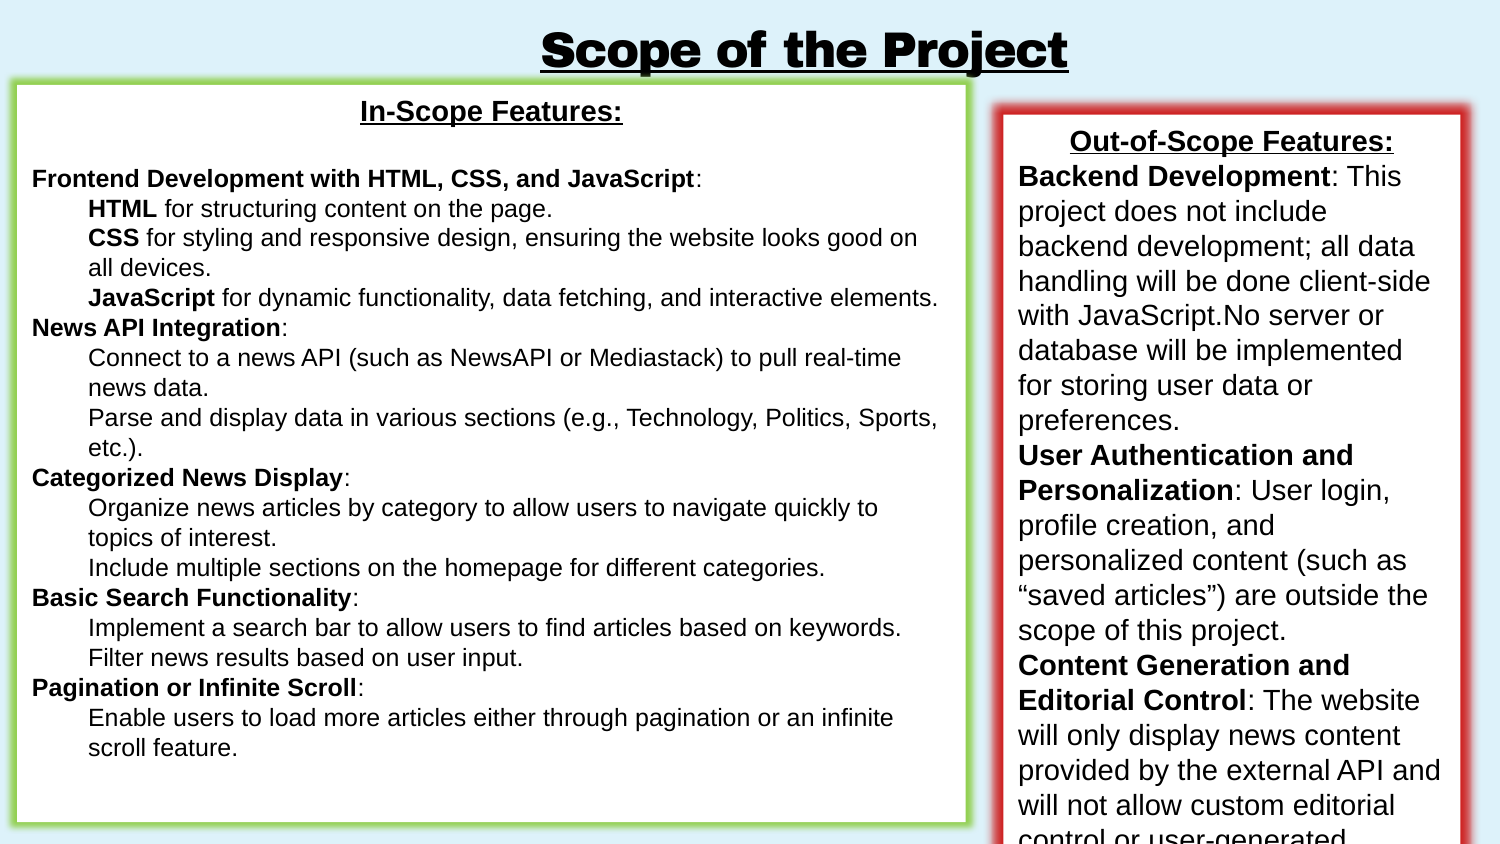

Scope of the Project
In-Scope Features:

Frontend Development with HTML, CSS, and JavaScript:
HTML for structuring content on the page.
CSS for styling and responsive design, ensuring the website looks good on all devices.
JavaScript for dynamic functionality, data fetching, and interactive elements.
News API Integration:
Connect to a news API (such as NewsAPI or Mediastack) to pull real-time news data.
Parse and display data in various sections (e.g., Technology, Politics, Sports, etc.).
Categorized News Display:
Organize news articles by category to allow users to navigate quickly to topics of interest.
Include multiple sections on the homepage for different categories.
Basic Search Functionality:
Implement a search bar to allow users to find articles based on keywords.
Filter news results based on user input.
Pagination or Infinite Scroll:
Enable users to load more articles either through pagination or an infinite scroll feature.

Out-of-Scope Features:
Backend Development: This project does not include backend development; all data handling will be done client-side with JavaScript.No server or database will be implemented for storing user data or preferences.
User Authentication and Personalization: User login, profile creation, and personalized content (such as “saved articles”) are outside the scope of this project.
Content Generation and Editorial Control: The website will only display news content provided by the external API and will not allow custom editorial control or user-generated content.